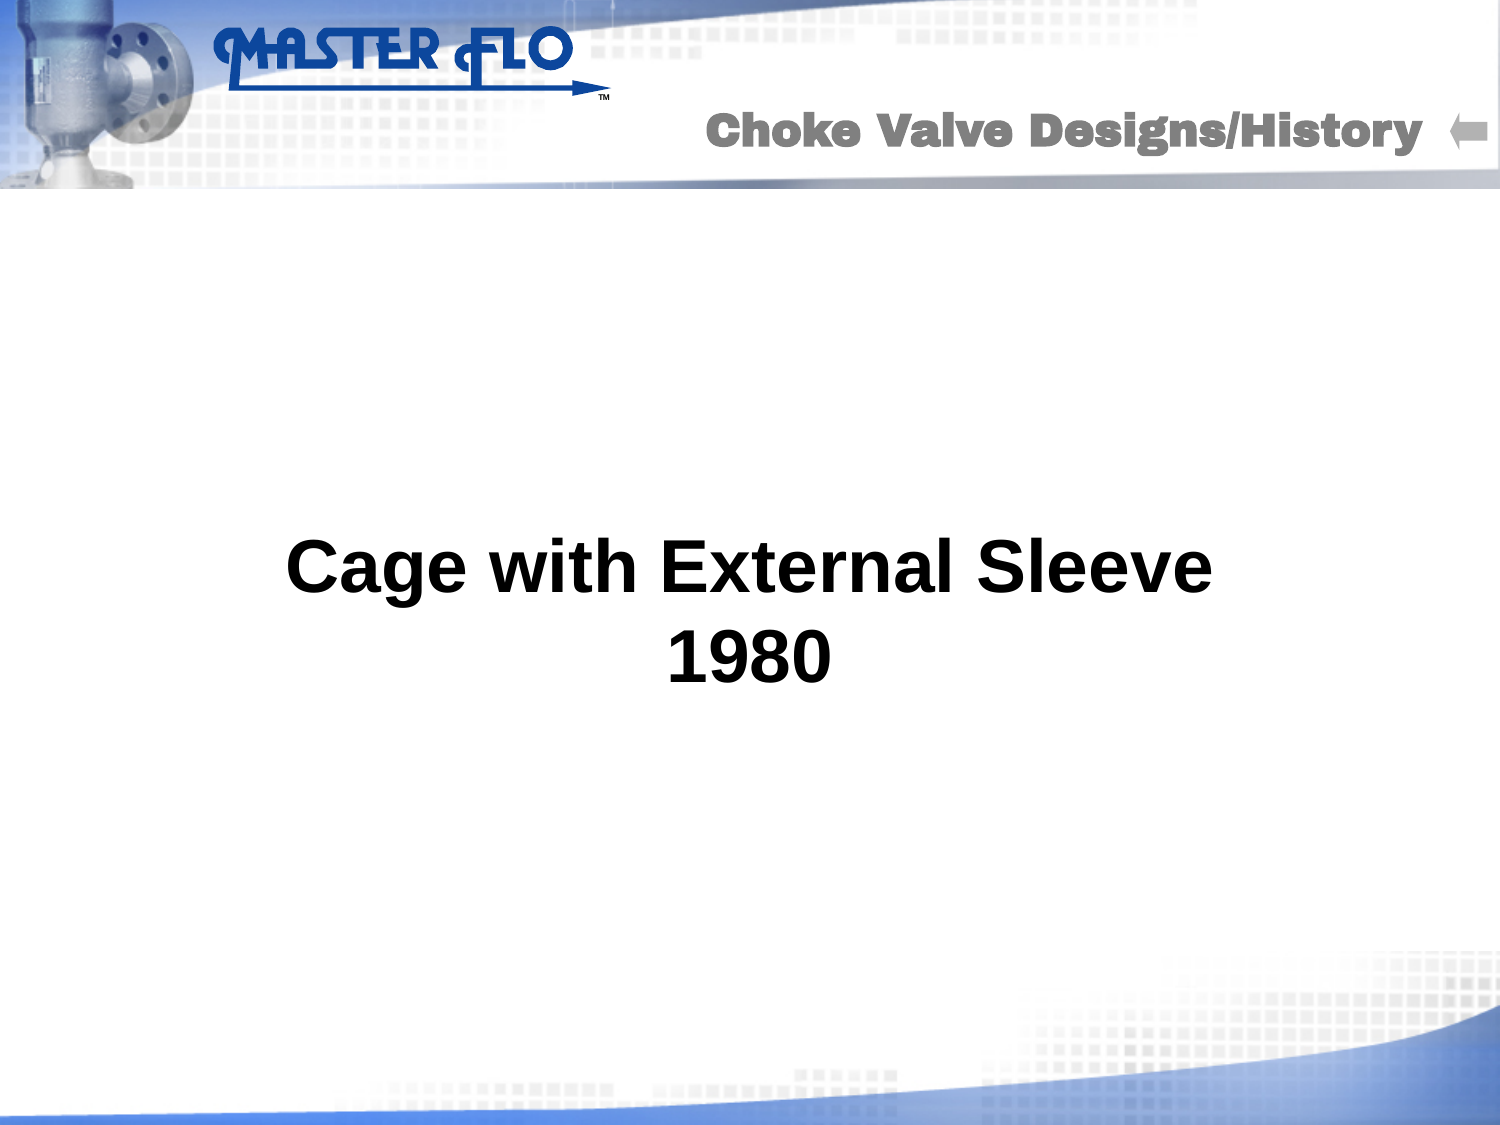

# Choke Valve Designs/History

Cage with External Sleeve
1980